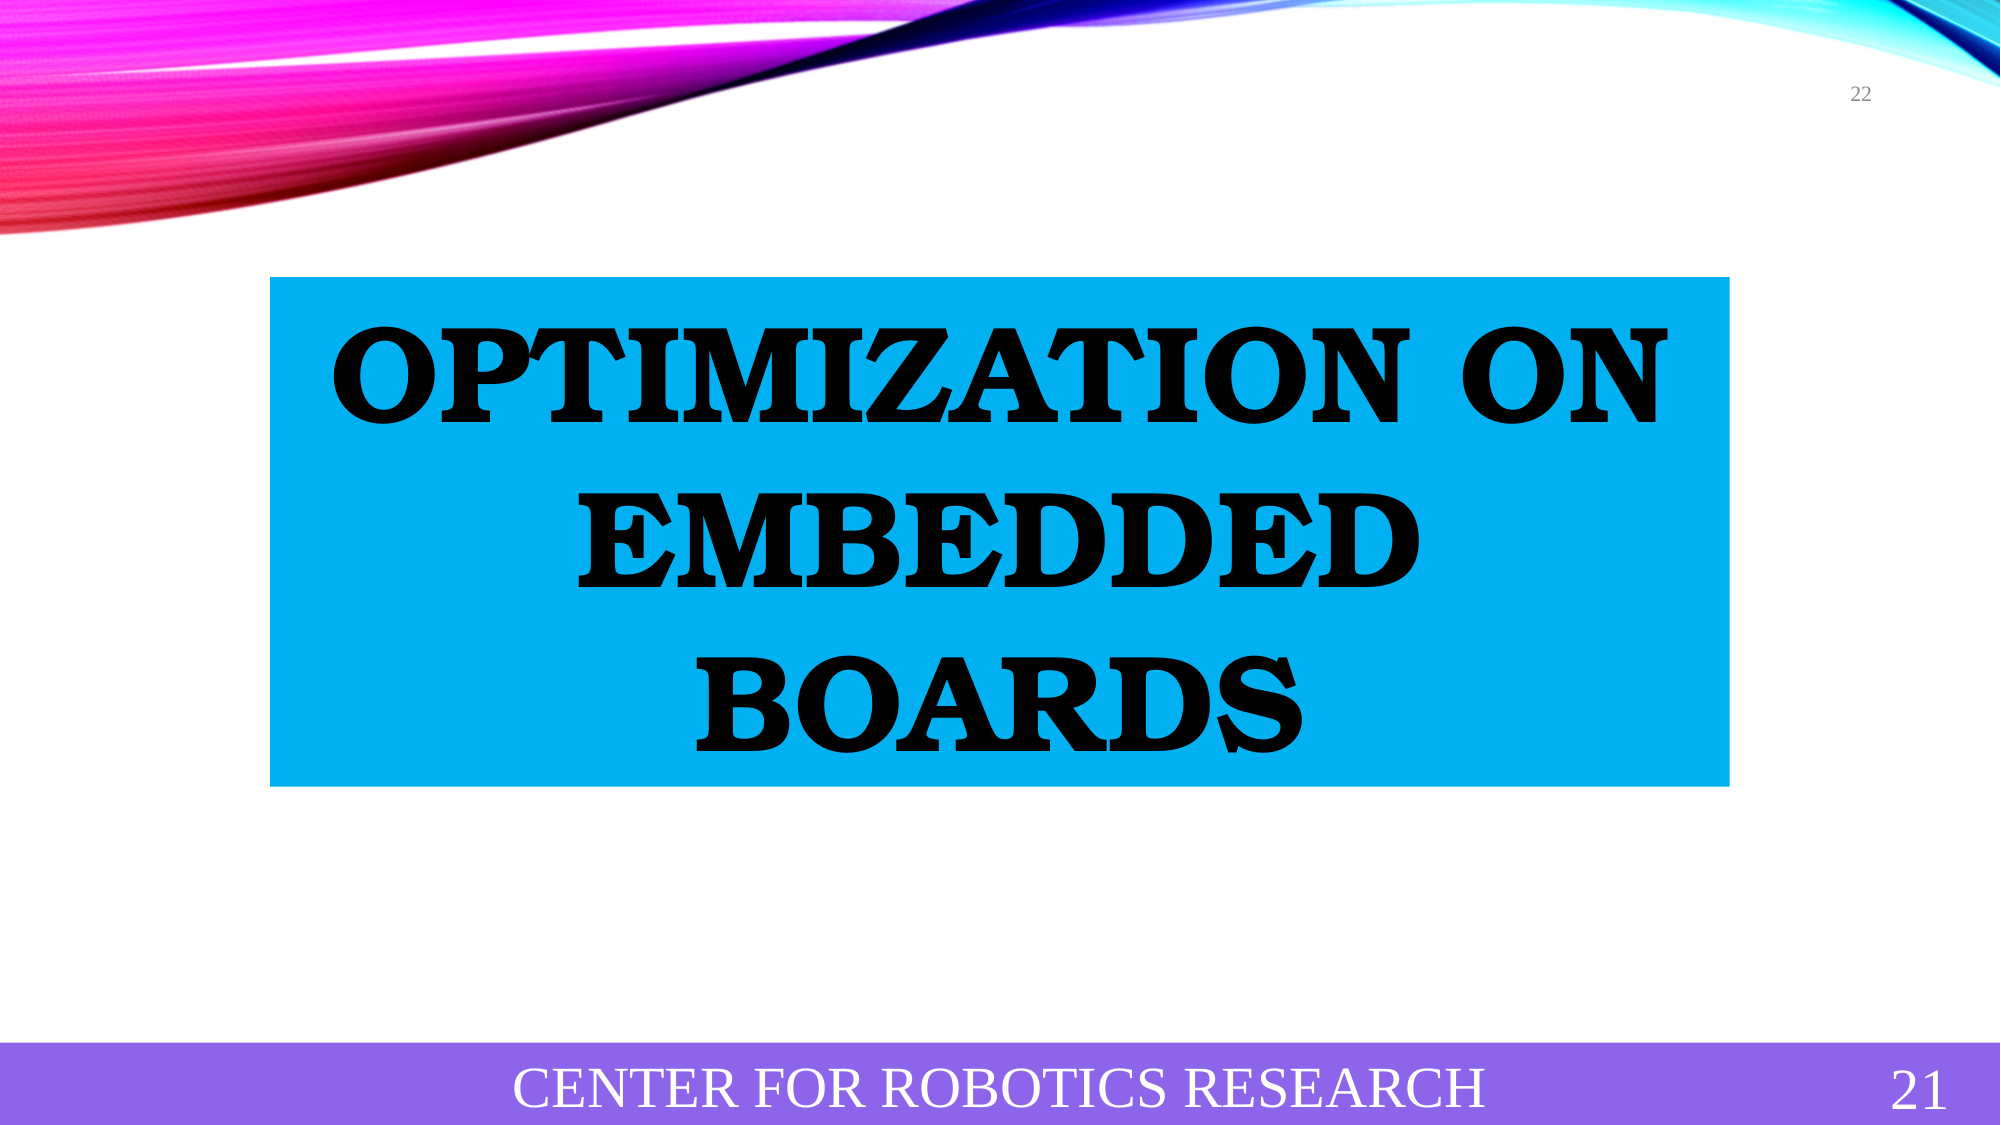

22
OPTIMIZATION ON EMBEDDED BOARDS
CENTER FOR ROBOTICS RESEARCH
CENTER FOR ROBOTICS RESEARCH
4/10/2019
21